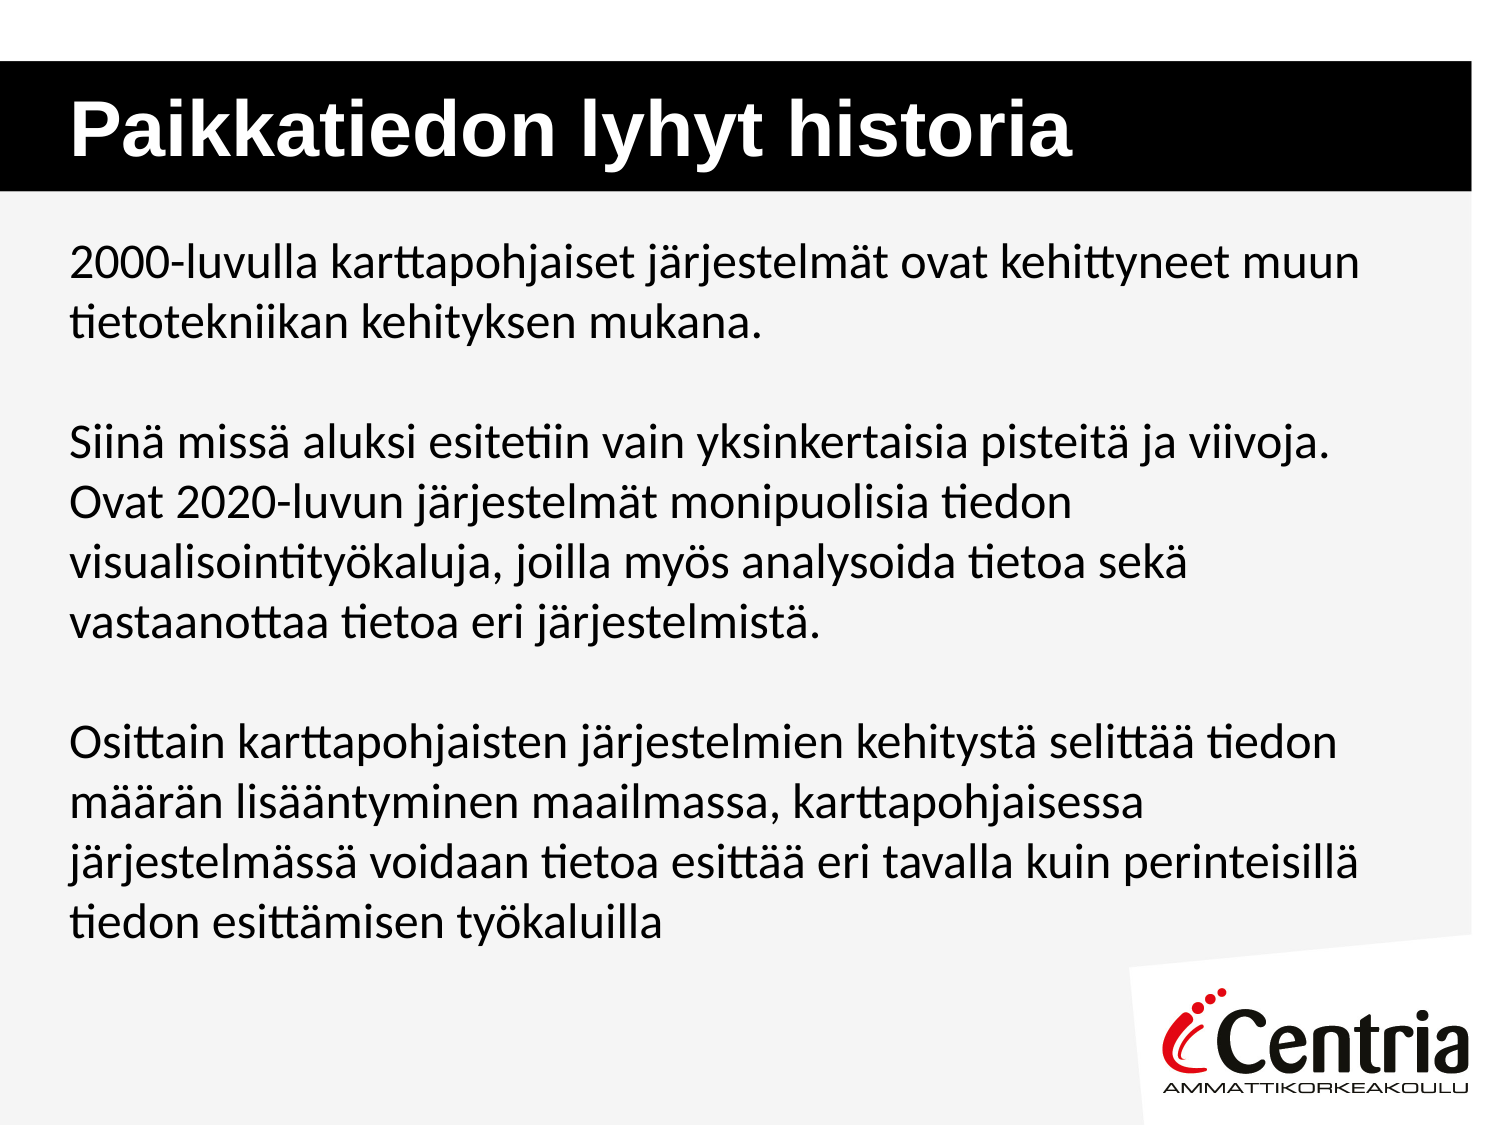

# Paikkatiedon lyhyt historia
2000-luvulla karttapohjaiset järjestelmät ovat kehittyneet muun tietotekniikan kehityksen mukana.

Siinä missä aluksi esitetiin vain yksinkertaisia pisteitä ja viivoja. Ovat 2020-luvun järjestelmät monipuolisia tiedon visualisointityökaluja, joilla myös analysoida tietoa sekä vastaanottaa tietoa eri järjestelmistä.

Osittain karttapohjaisten järjestelmien kehitystä selittää tiedon määrän lisääntyminen maailmassa, karttapohjaisessa järjestelmässä voidaan tietoa esittää eri tavalla kuin perinteisillä tiedon esittämisen työkaluilla